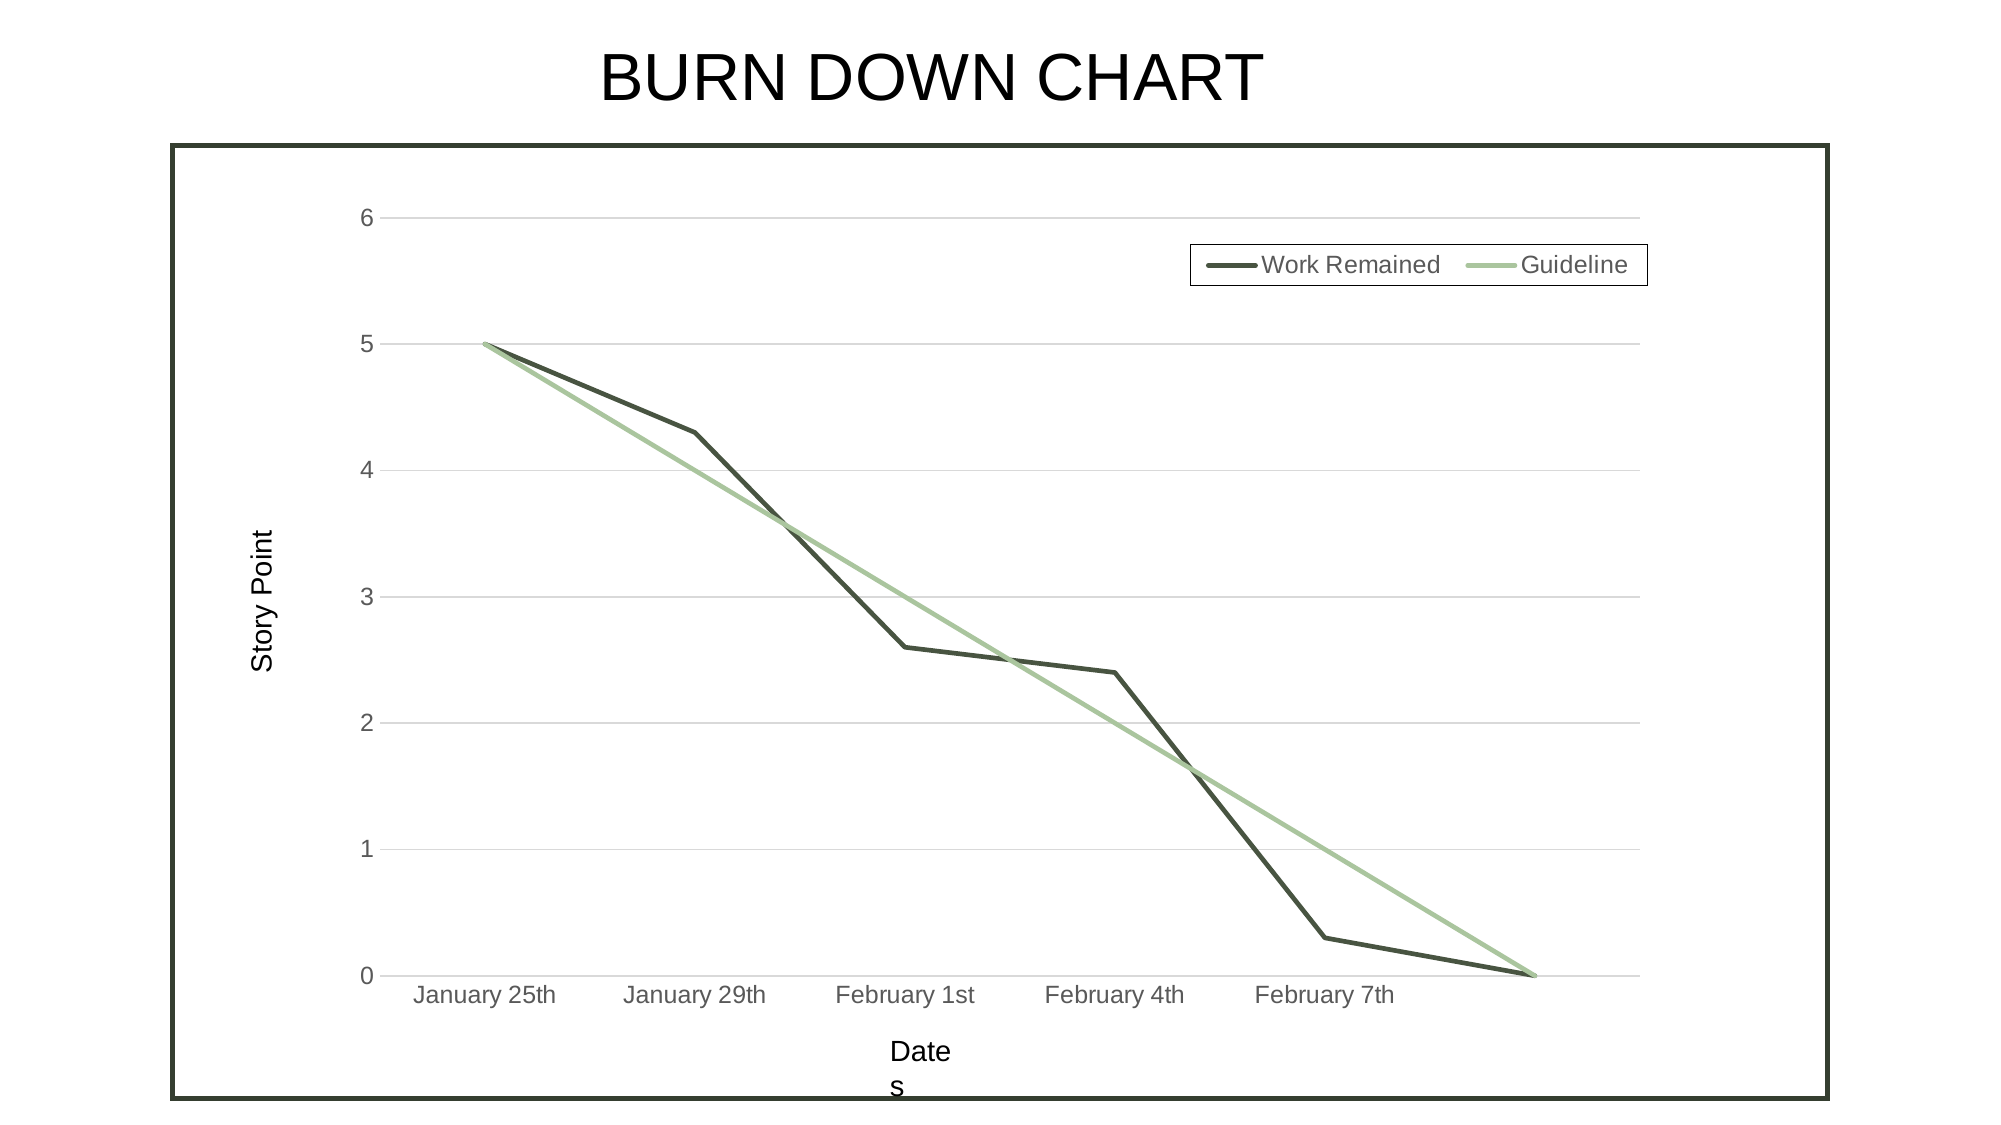

BURN DOWN CHART

### Chart

| Category | Work Remained | Guideline |
|---|---|---|
| January 25th | 5.0 | 5.0 |
| January 29th | 4.3 | 4.0 |
| February 1st | 2.6 | 3.0 |
| February 4th | 2.4 | 2.0 |
| February 7th | 0.3 | 1.0 |
Story Point
Dates